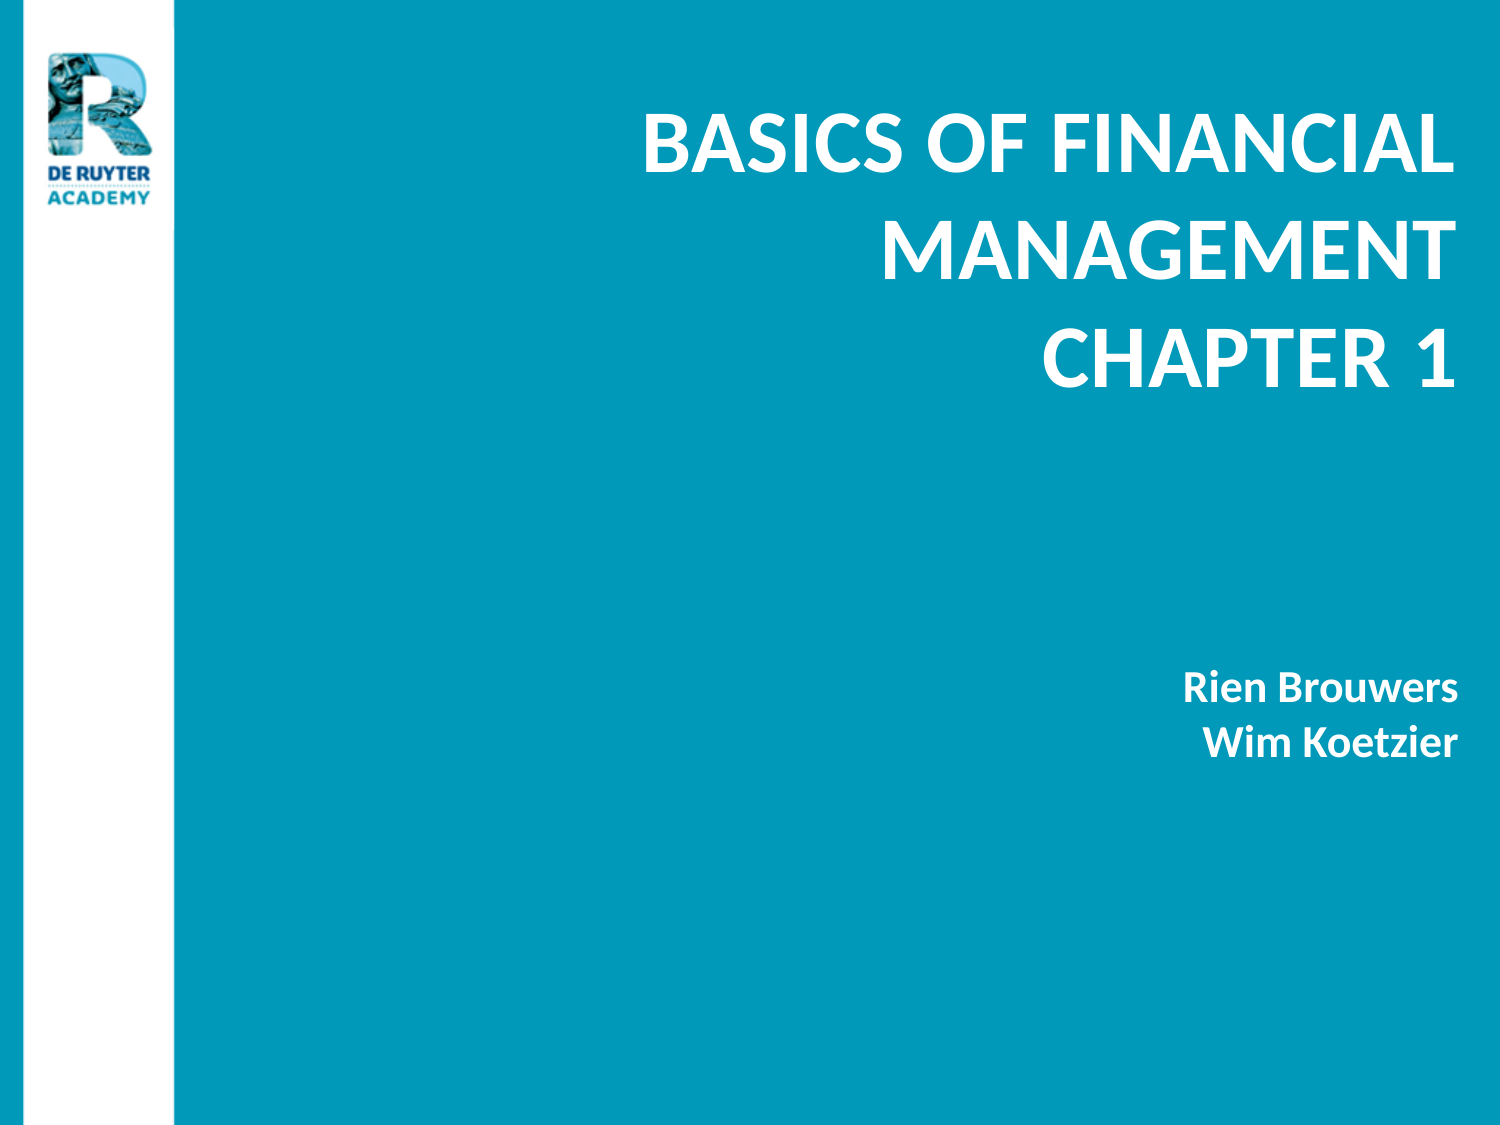

# Basics of Financial Management Chapter 1
Rien Brouwers
Wim Koetzier